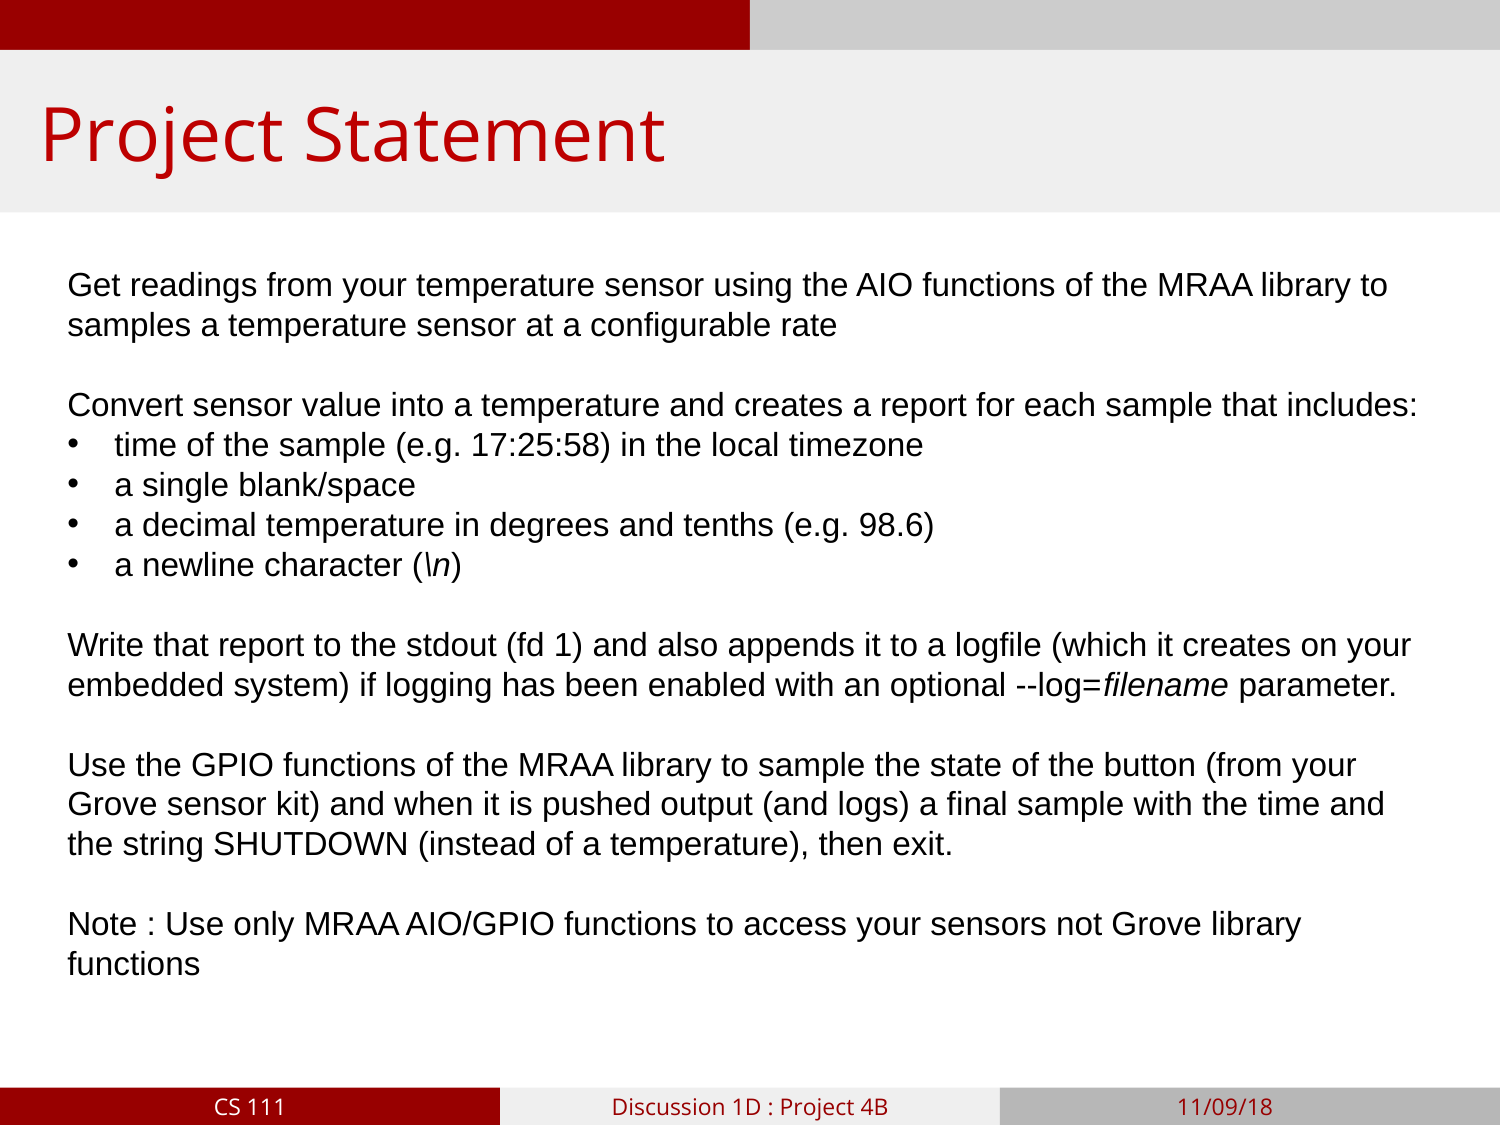

# Project Statement
Get readings from your temperature sensor using the AIO functions of the MRAA library to samples a temperature sensor at a configurable rate

Convert sensor value into a temperature and creates a report for each sample that includes:
time of the sample (e.g. 17:25:58) in the local timezone
a single blank/space
a decimal temperature in degrees and tenths (e.g. 98.6)
a newline character (\n)

Write that report to the stdout (fd 1) and also appends it to a logfile (which it creates on your embedded system) if logging has been enabled with an optional --log=filename parameter.

Use the GPIO functions of the MRAA library to sample the state of the button (from your Grove sensor kit) and when it is pushed output (and logs) a final sample with the time and the string SHUTDOWN (instead of a temperature), then exit.

Note : Use only MRAA AIO/GPIO functions to access your sensors not Grove library functions